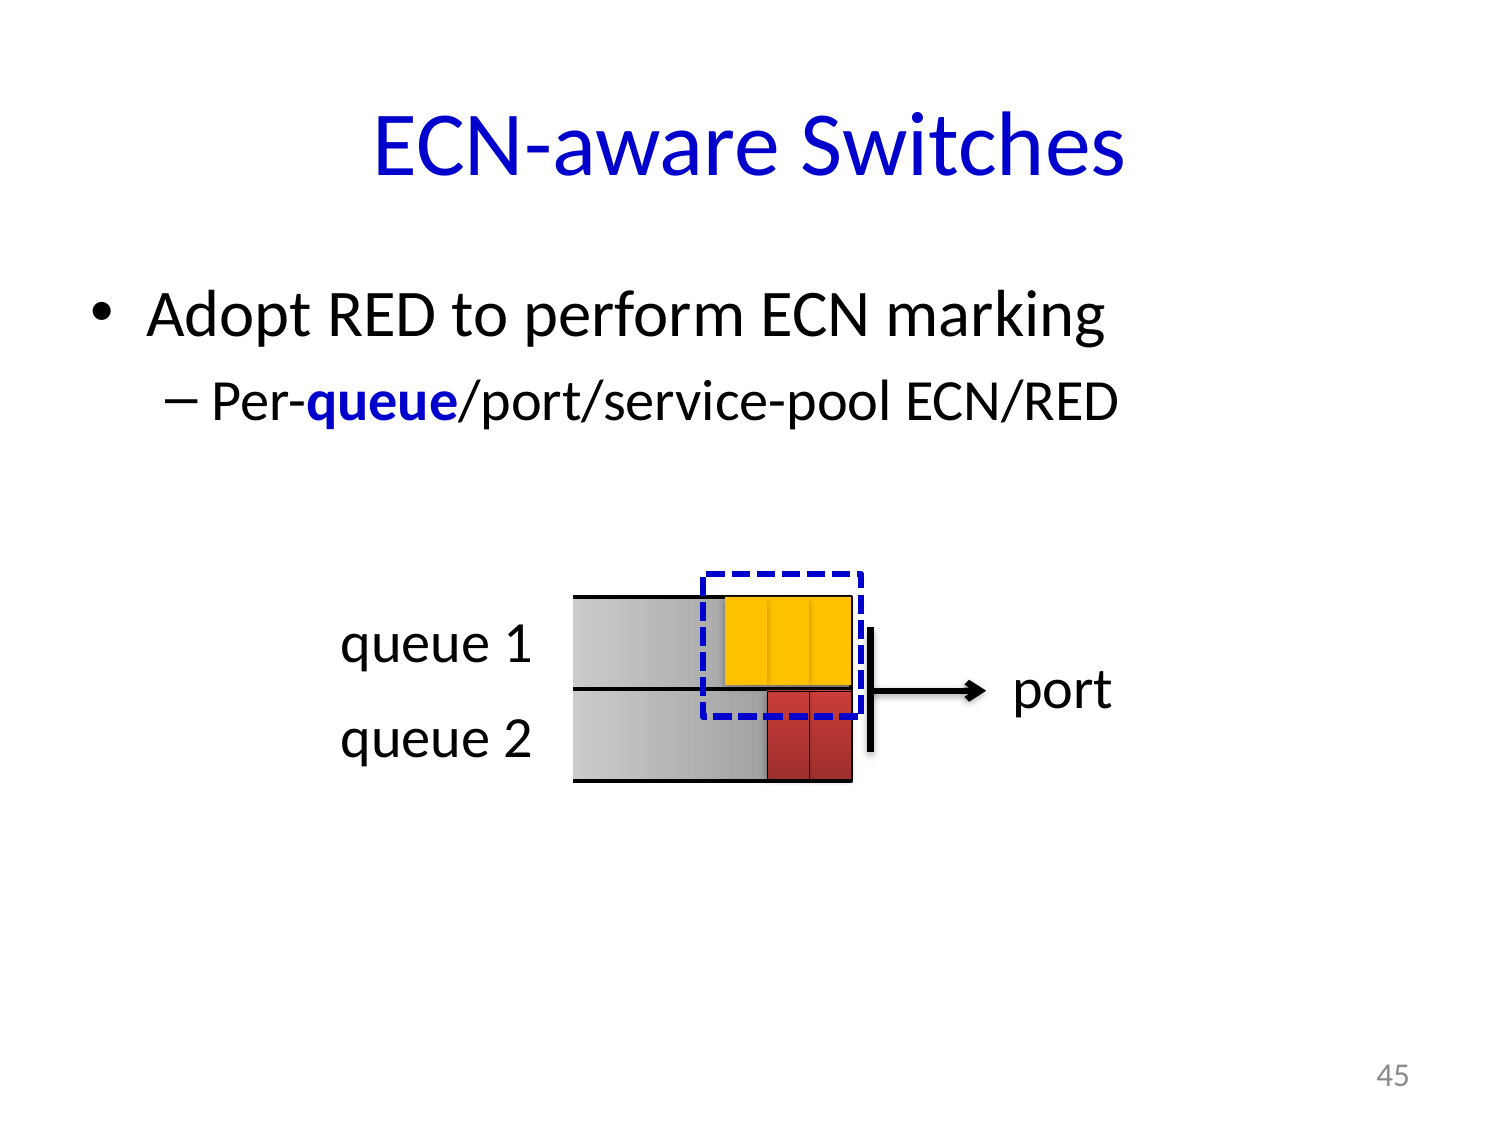

# ECN-aware Switches
Adopt RED to perform ECN marking
Per-queue/port/service-pool ECN/RED

queue 1

port

queue 2
45